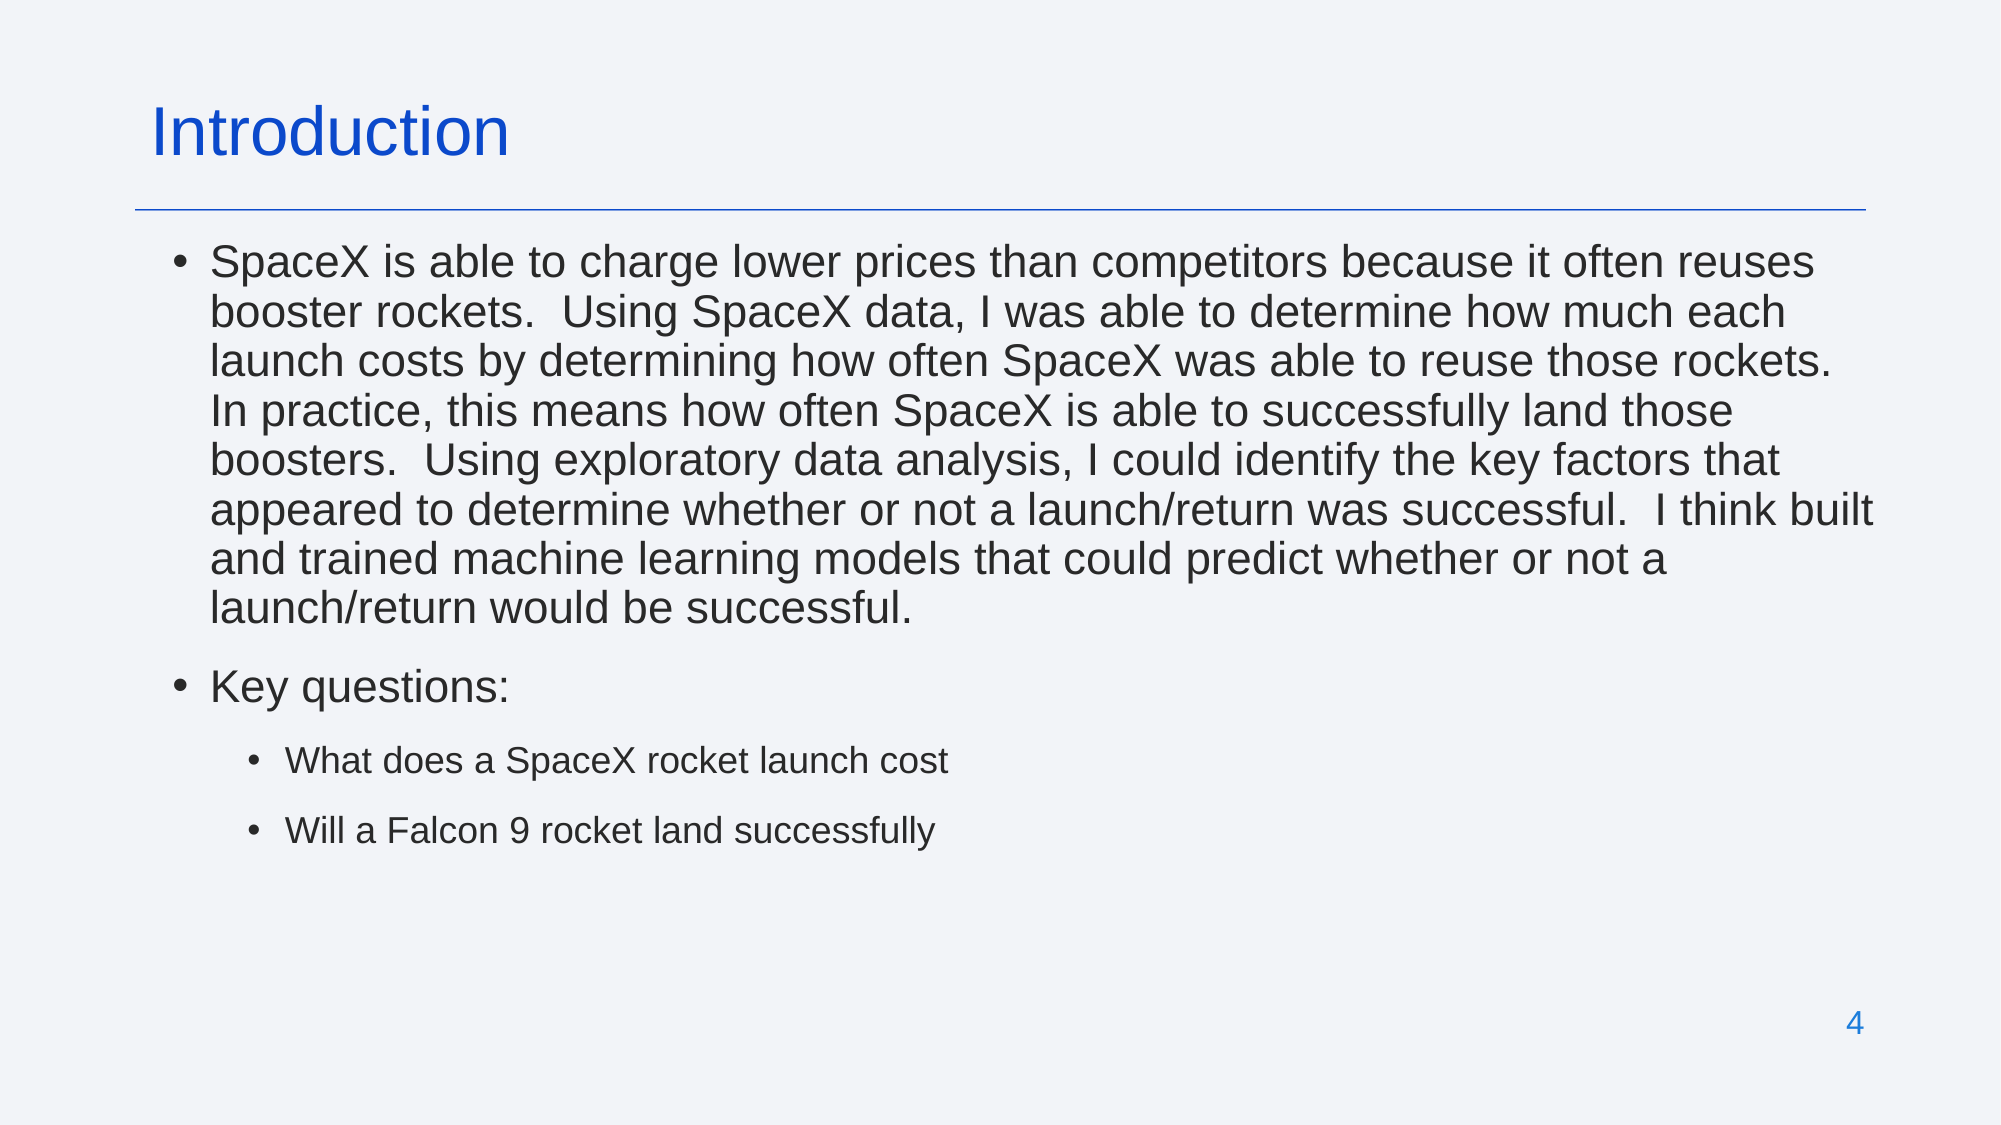

Introduction
SpaceX is able to charge lower prices than competitors because it often reuses booster rockets.  Using SpaceX data, I was able to determine how much each launch costs by determining how often SpaceX was able to reuse those rockets.  In practice, this means how often SpaceX is able to successfully land those boosters.  Using exploratory data analysis, I could identify the key factors that appeared to determine whether or not a launch/return was successful.  I think built and trained machine learning models that could predict whether or not a launch/return would be successful.
Key questions:
What does a SpaceX rocket launch cost
Will a Falcon 9 rocket land successfully

4